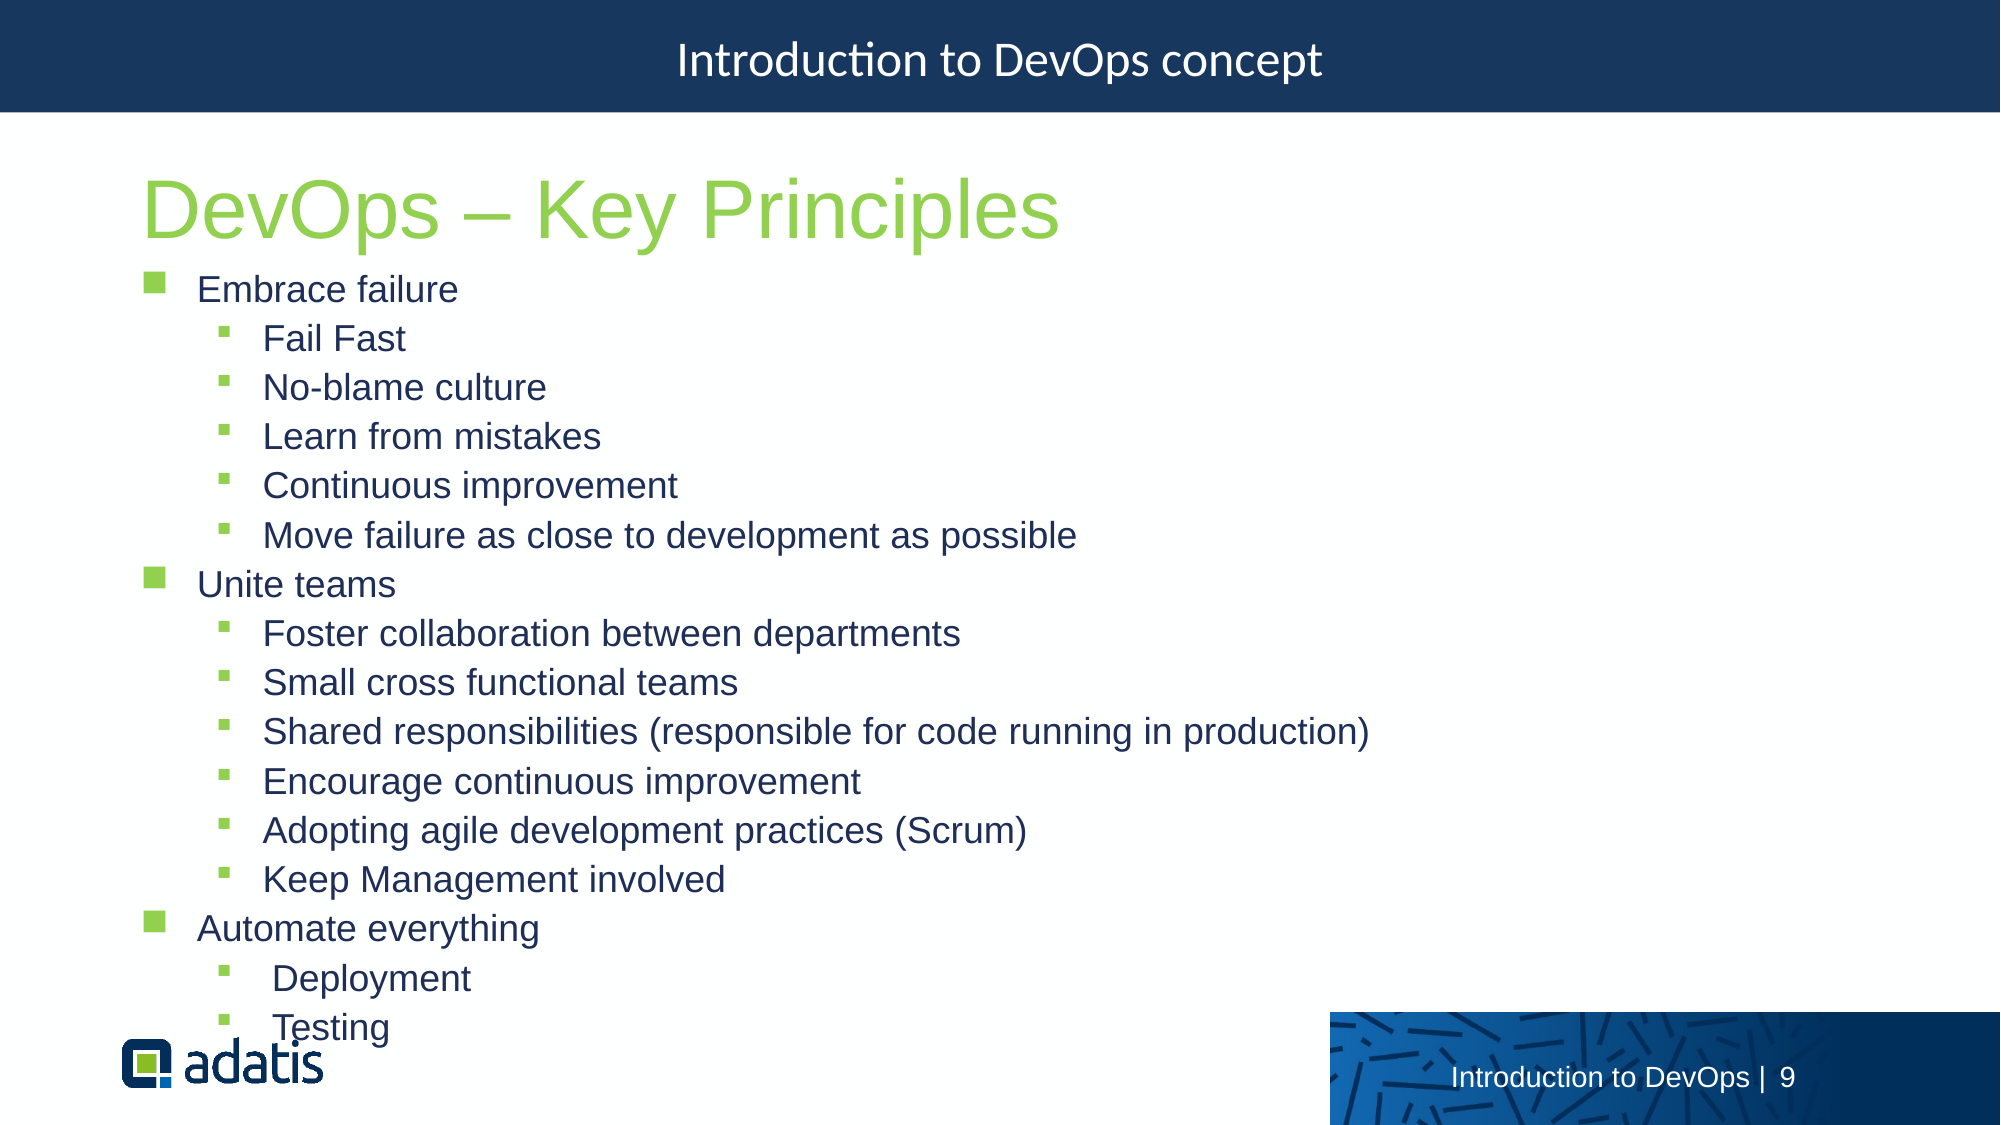

Introduction to DevOps concept
DevOps – Key Principles
Embrace failure
Fail Fast
No-blame culture
Learn from mistakes
Continuous improvement
Move failure as close to development as possible
Unite teams
Foster collaboration between departments
Small cross functional teams
Shared responsibilities (responsible for code running in production)
Encourage continuous improvement
Adopting agile development practices (Scrum)
Keep Management involved
Automate everything
Deployment
Testing